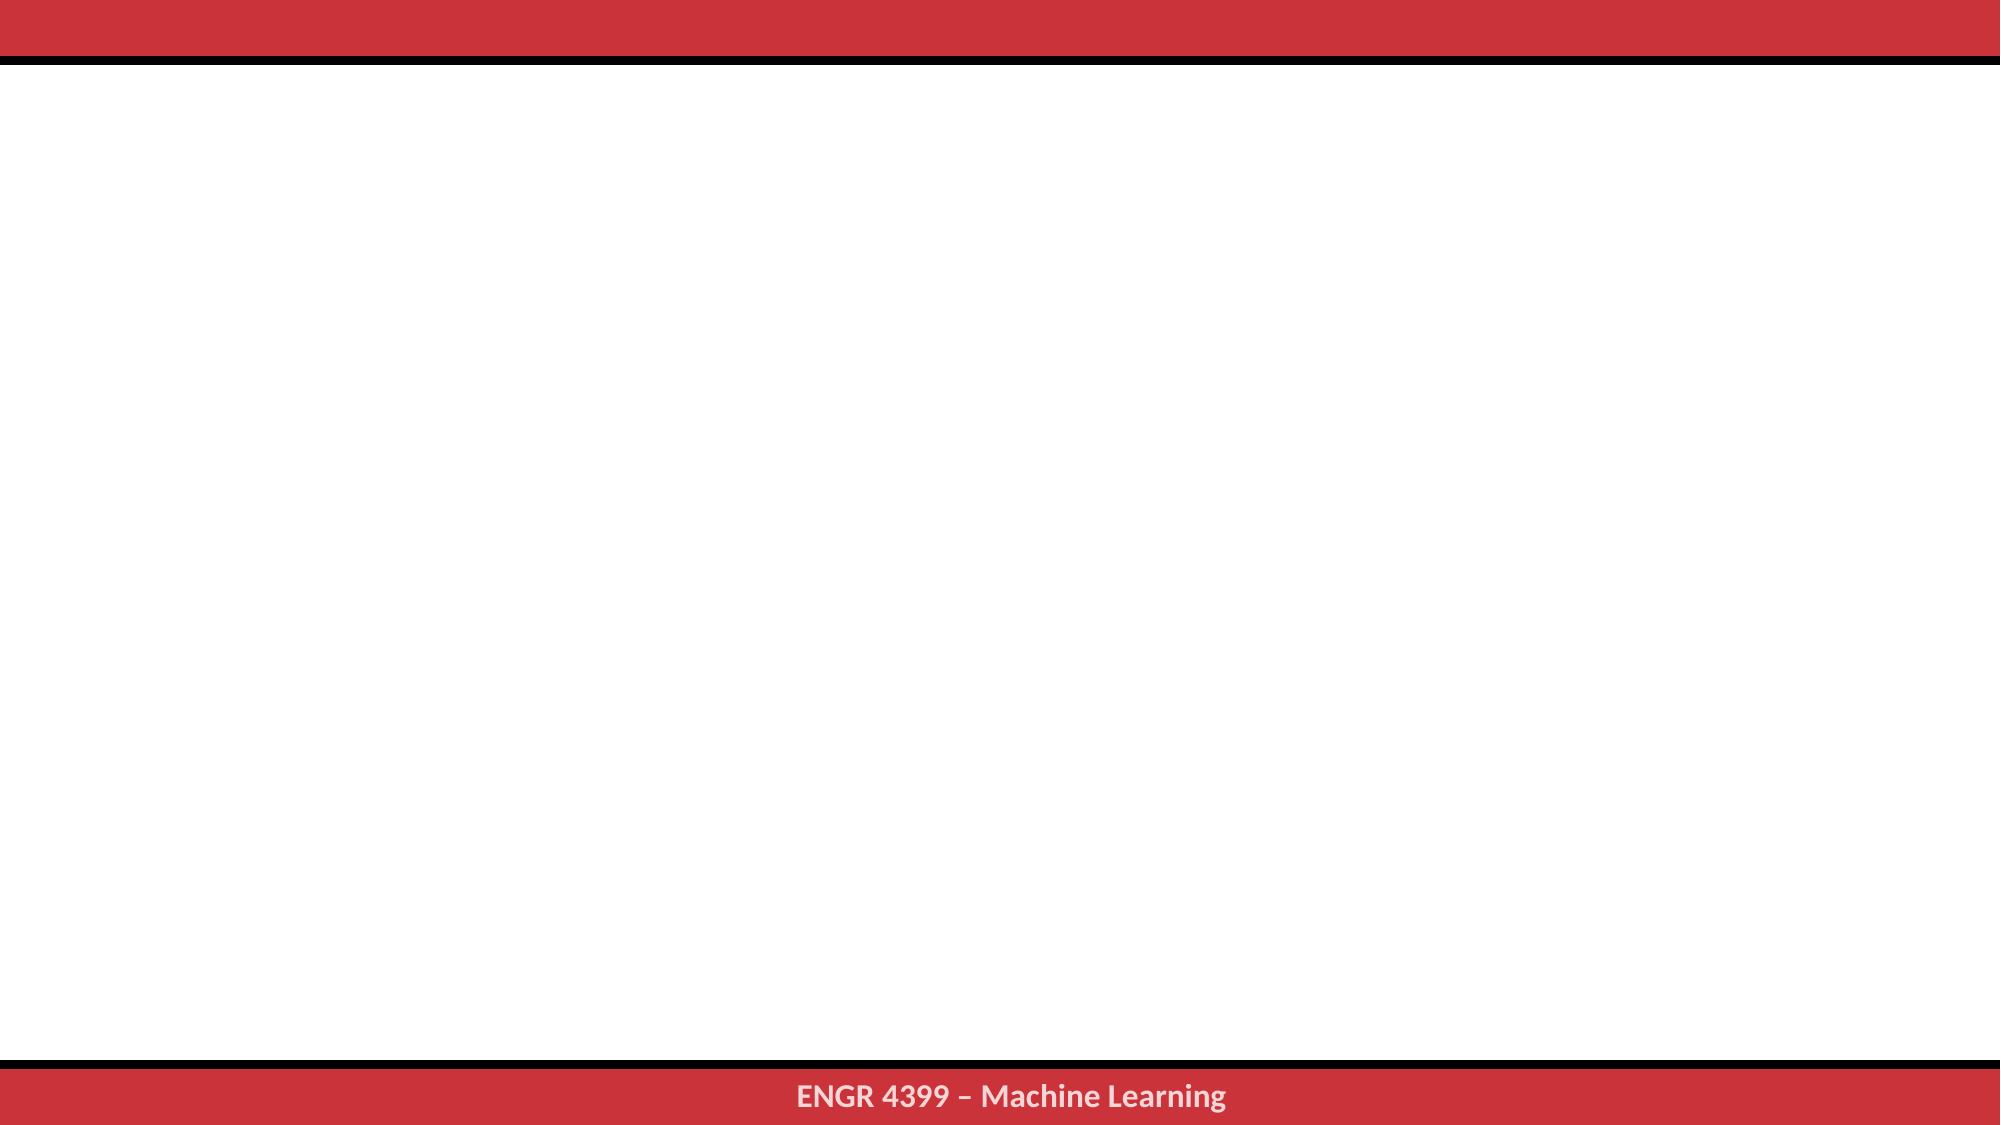

#

35
ENGR 4399 – Machine Learning